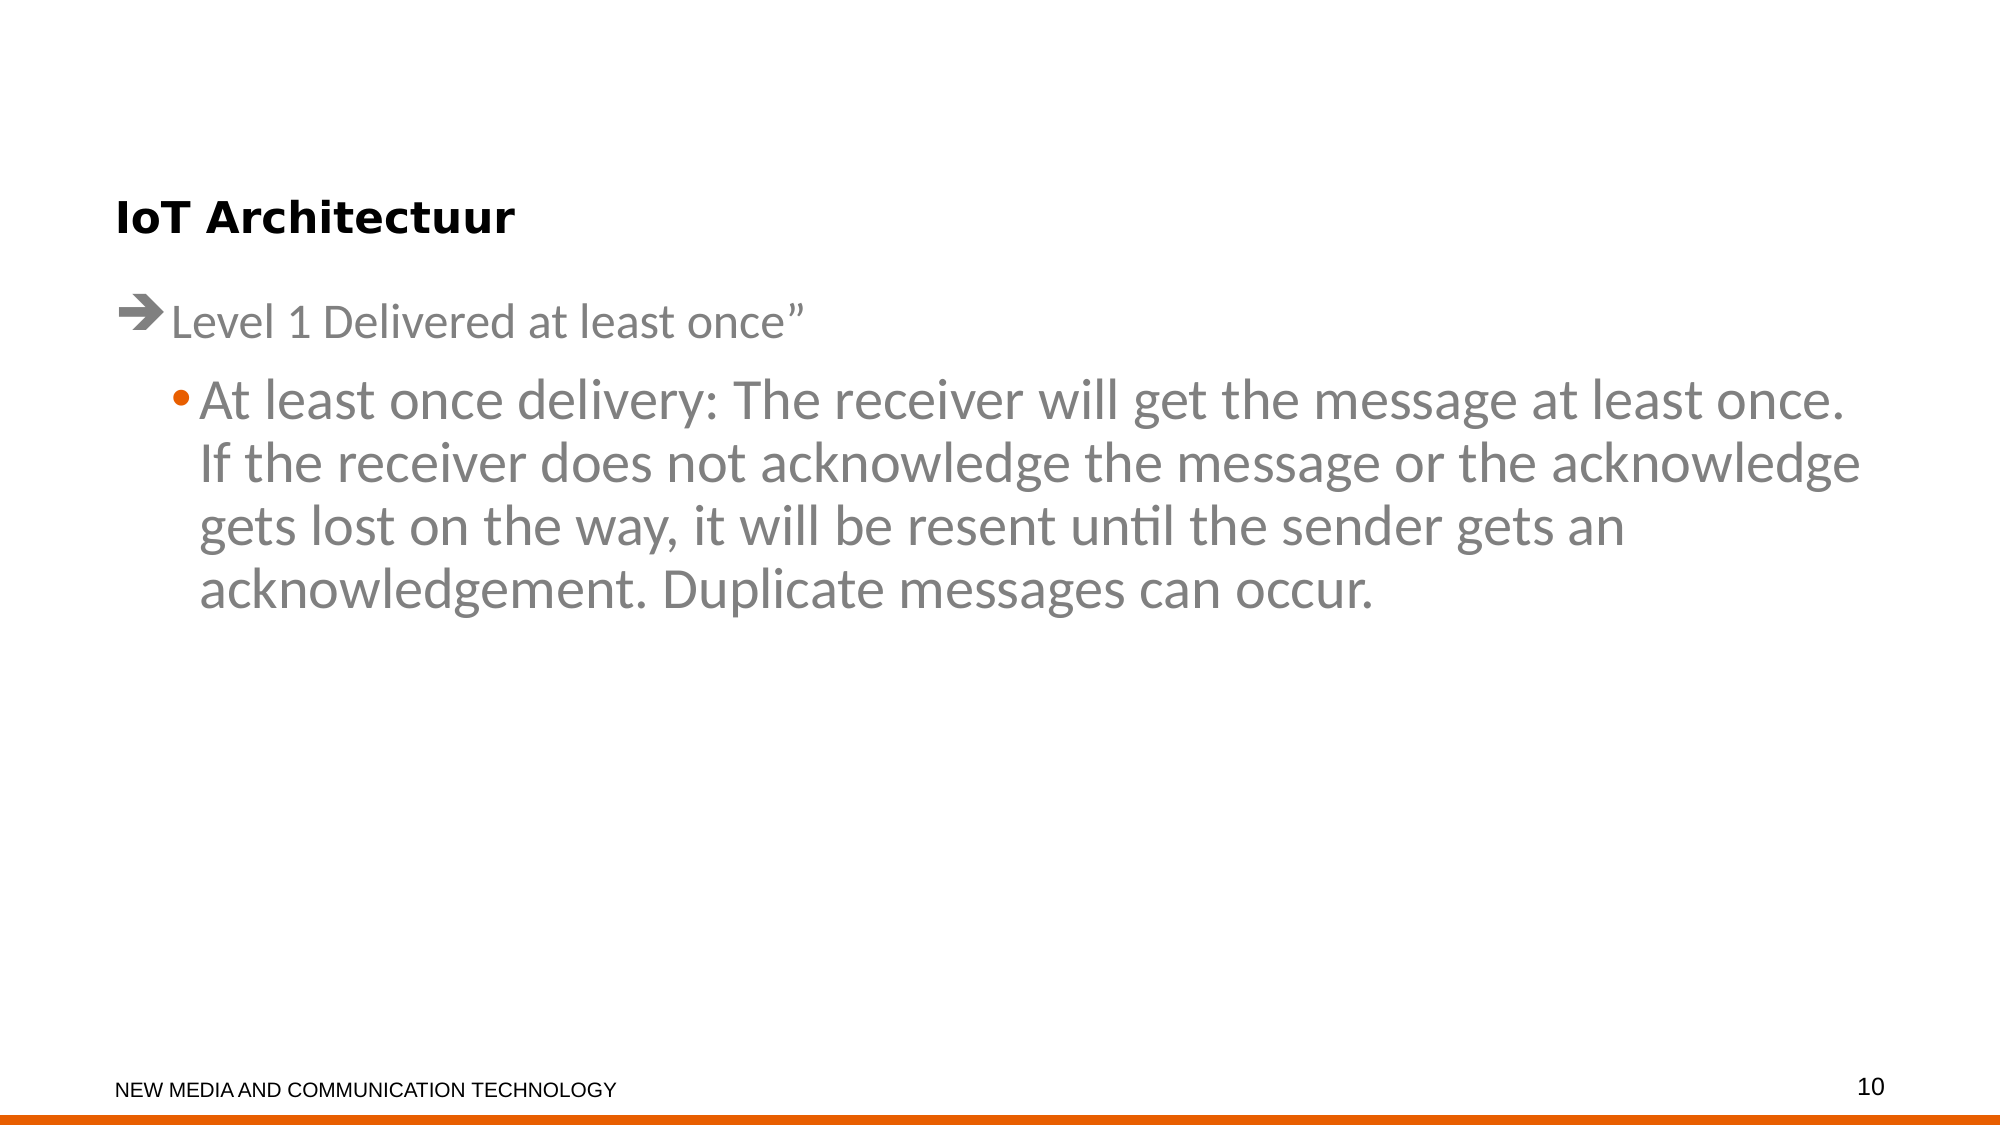

# IoT Architectuur
Level 1 Delivered at least once”
At least once delivery: The receiver will get the message at least once. If the receiver does not acknowledge the message or the acknowledge gets lost on the way, it will be resent until the sender gets an acknowledgement. Duplicate messages can occur.

10